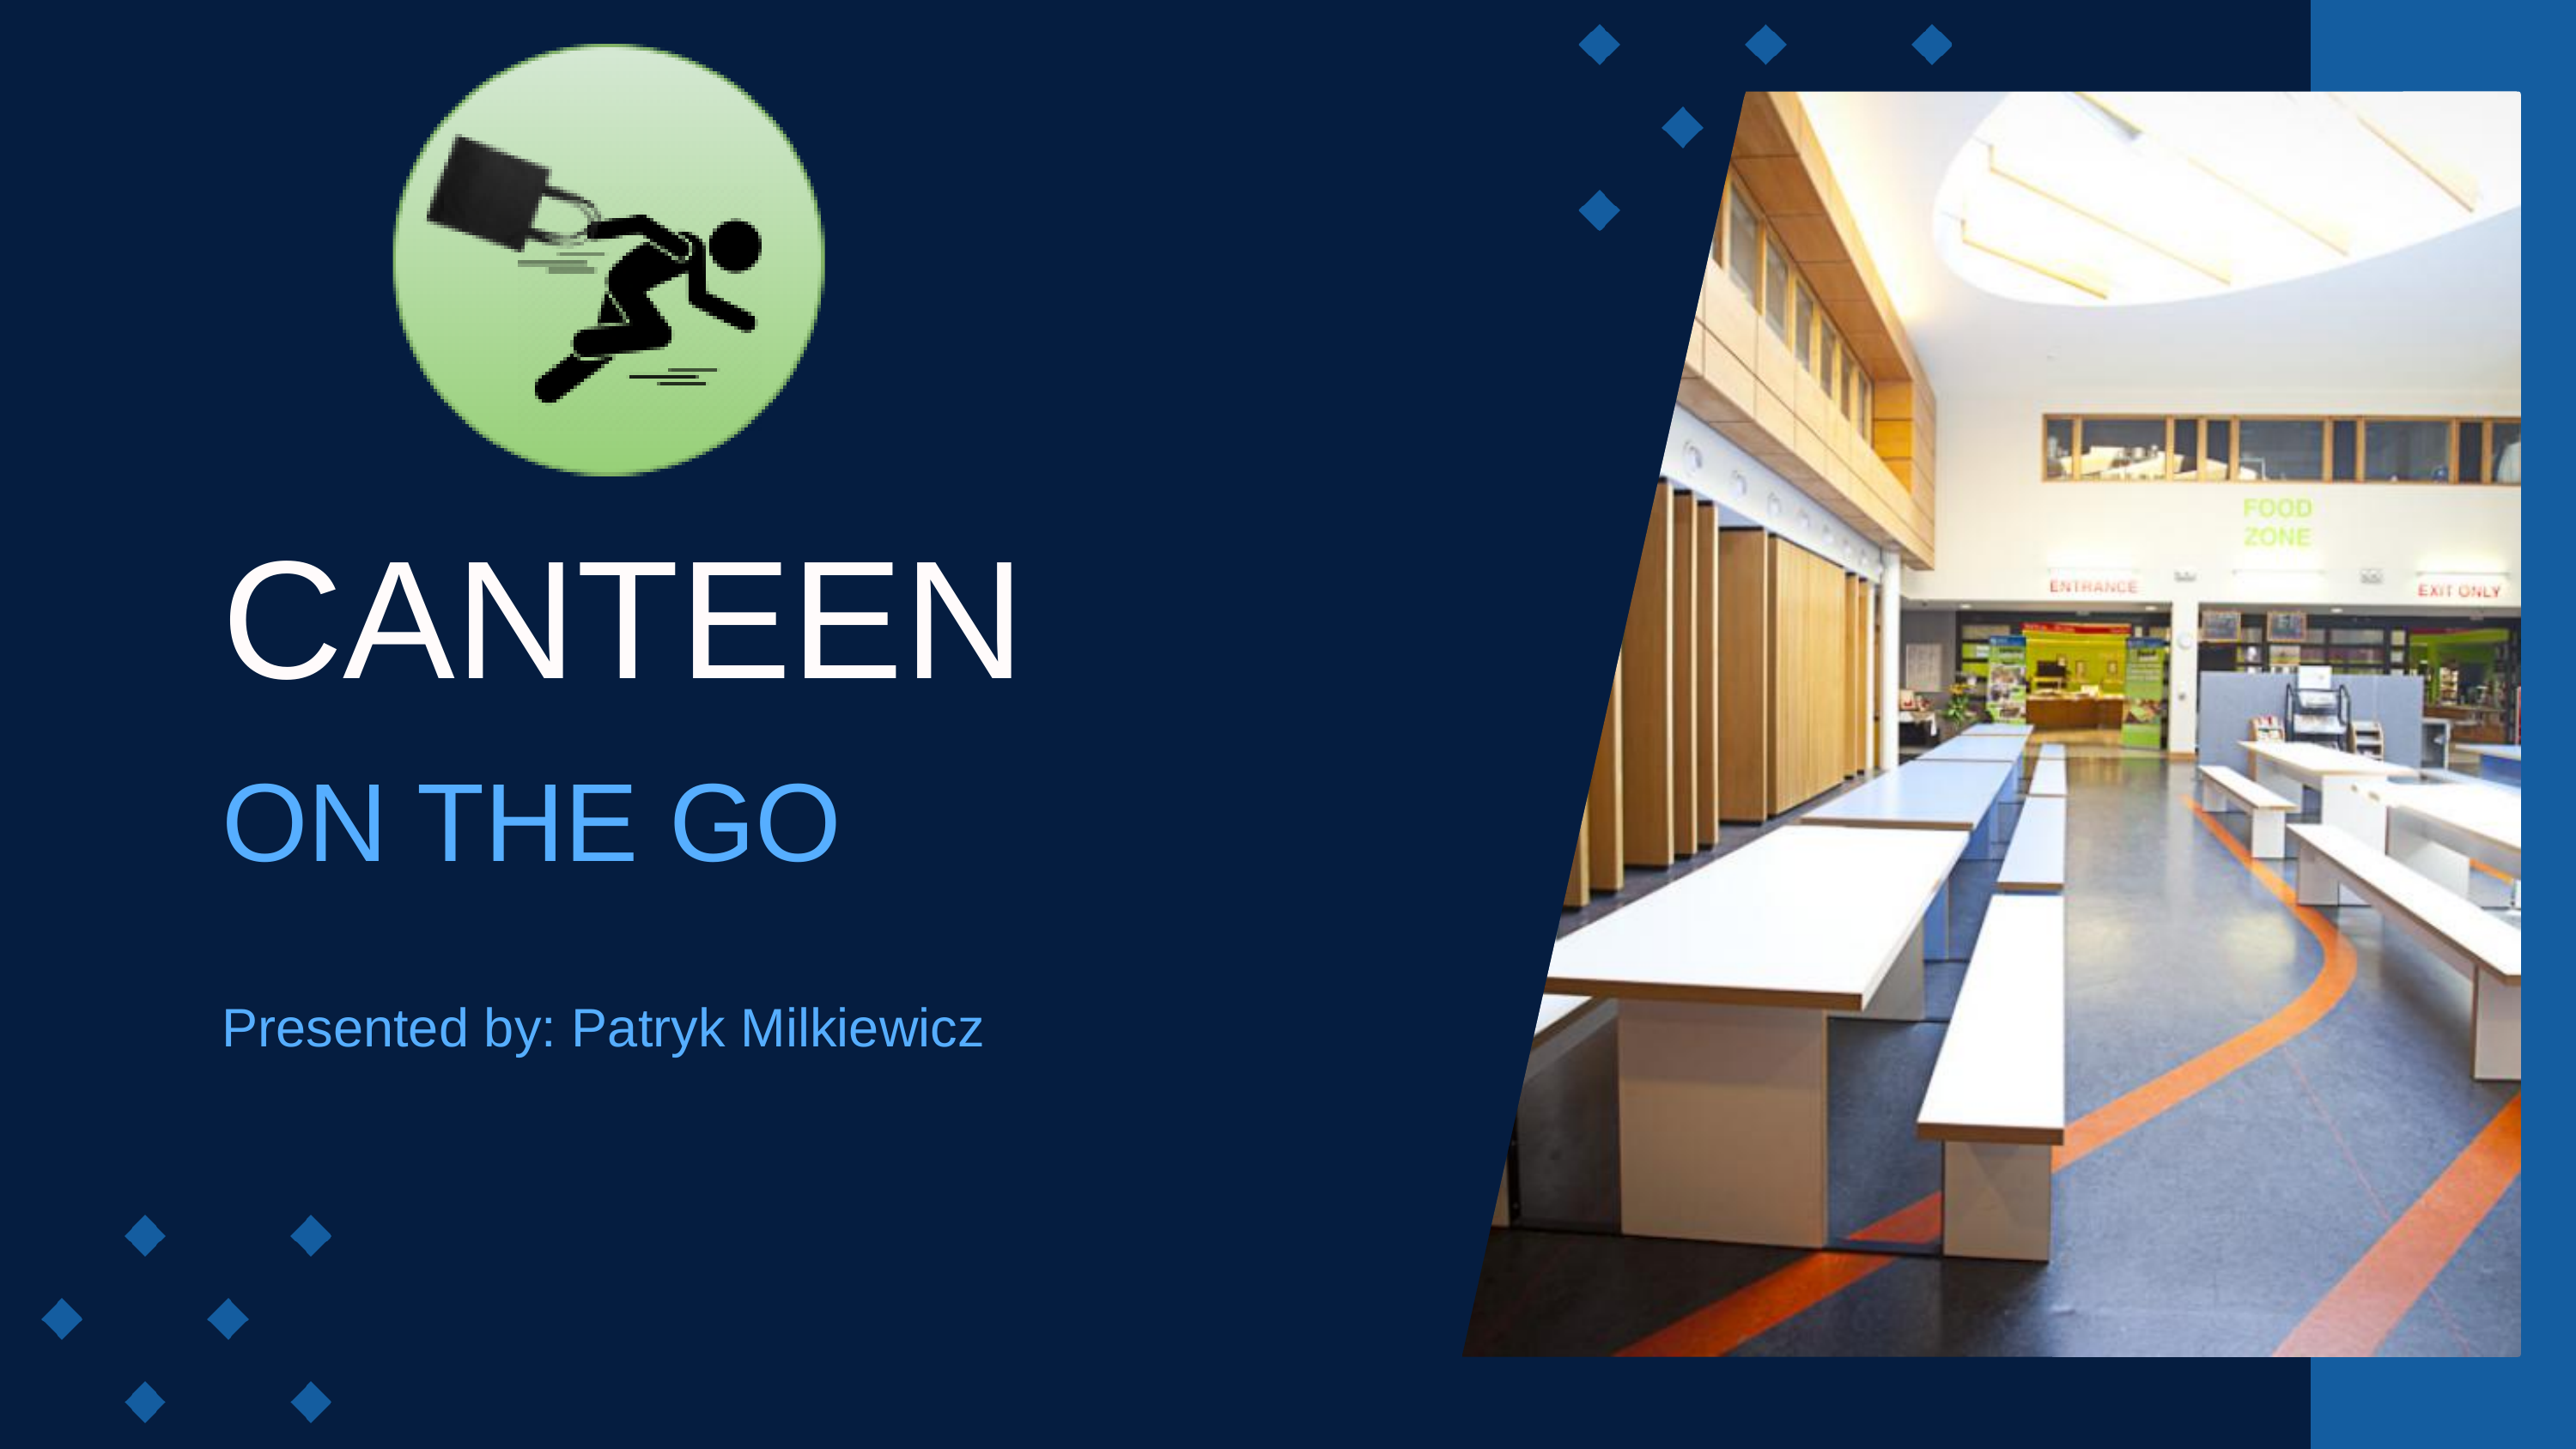

CANTEEN

ON THE GO
Presented by: Patryk Milkiewicz